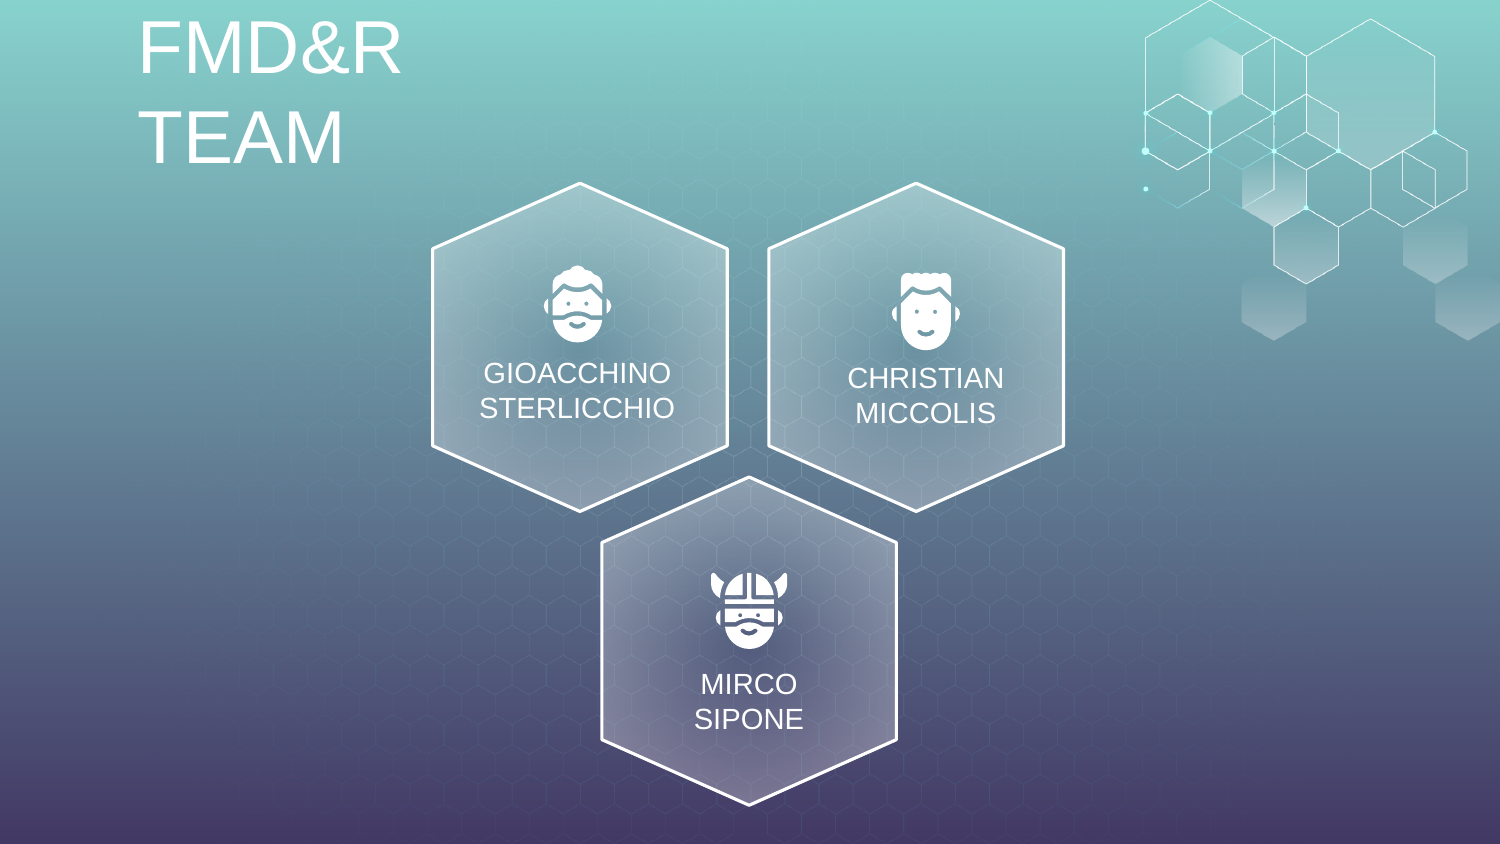

# FMD&R TEAM

GIOACCHINO STERLICCHIO
CHRISTIAN MICCOLIS

MIRCO SIPONE